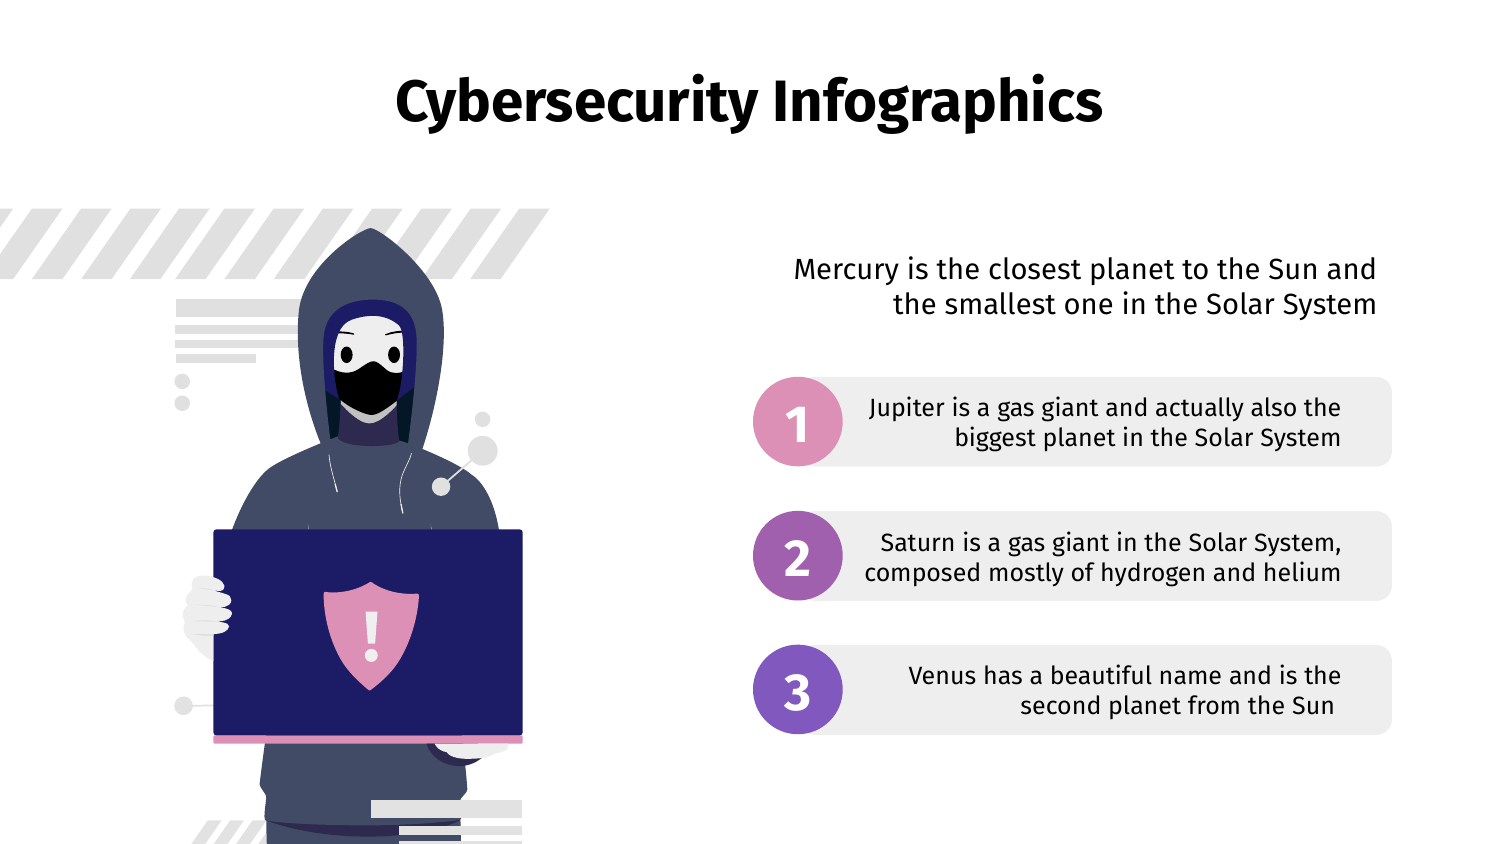

# Cybersecurity Infographics

Mercury is the closest planet to the Sun and the smallest one in the Solar System
1
Jupiter is a gas giant and actually also the biggest planet in the Solar System
2
Saturn is a gas giant in the Solar System, composed mostly of hydrogen and helium
3
Venus has a beautiful name and is the second planet from the Sun